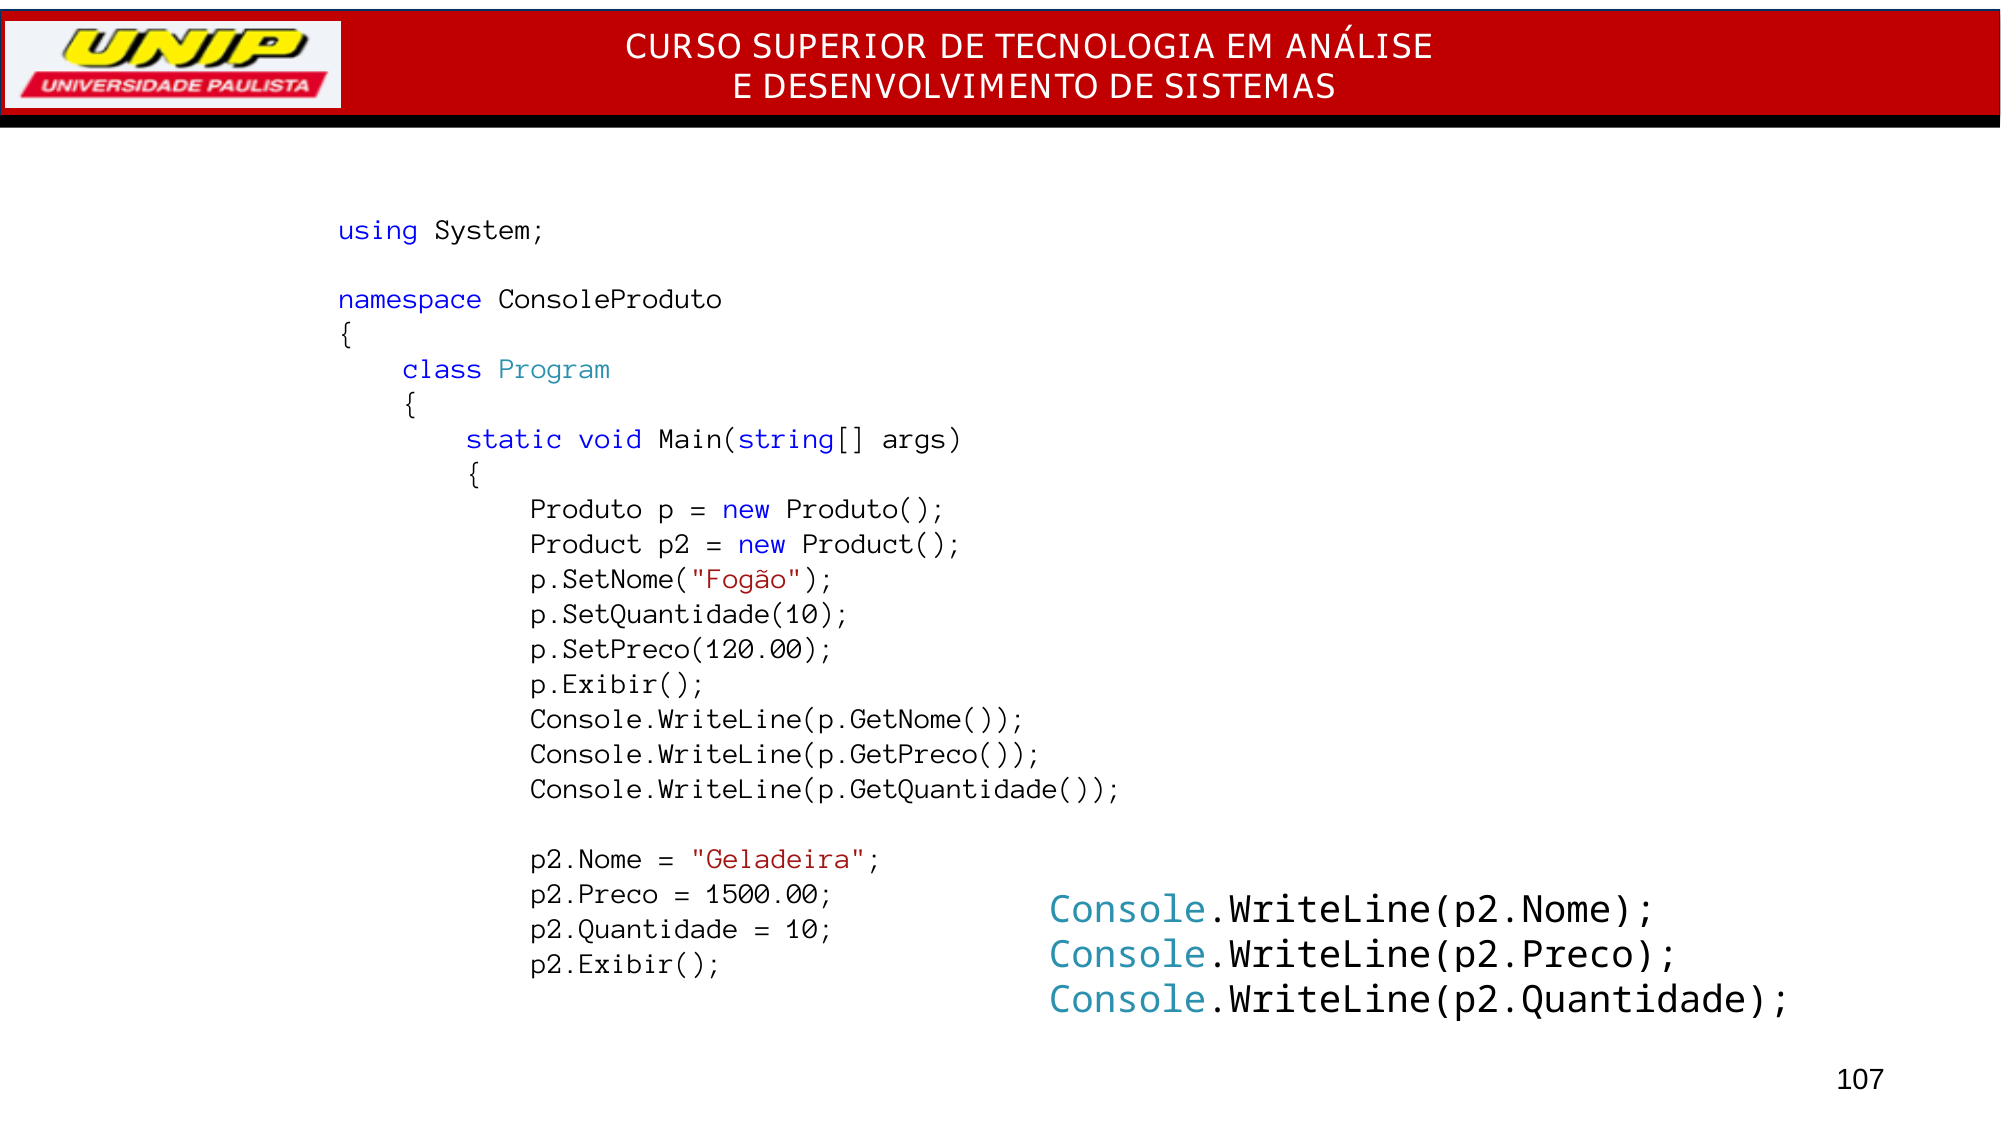

using System;

namespace ConsoleProduto
{
    class Program
    {
        static void Main(string[] args)
        {
            Produto p = new Produto();
            Product p2 = new Product();
            p.SetNome("Fogão");
            p.SetQuantidade(10);
            p.SetPreco(120.00);
            p.Exibir();
            Console.WriteLine(p.GetNome());
            Console.WriteLine(p.GetPreco());
            Console.WriteLine(p.GetQuantidade());

            p2.Nome = "Geladeira";
            p2.Preco = 1500.00;
            p2.Quantidade = 10;
            p2.Exibir();
 Console.WriteLine(p2.Nome);
 Console.WriteLine(p2.Preco);
 Console.WriteLine(p2.Quantidade);
107